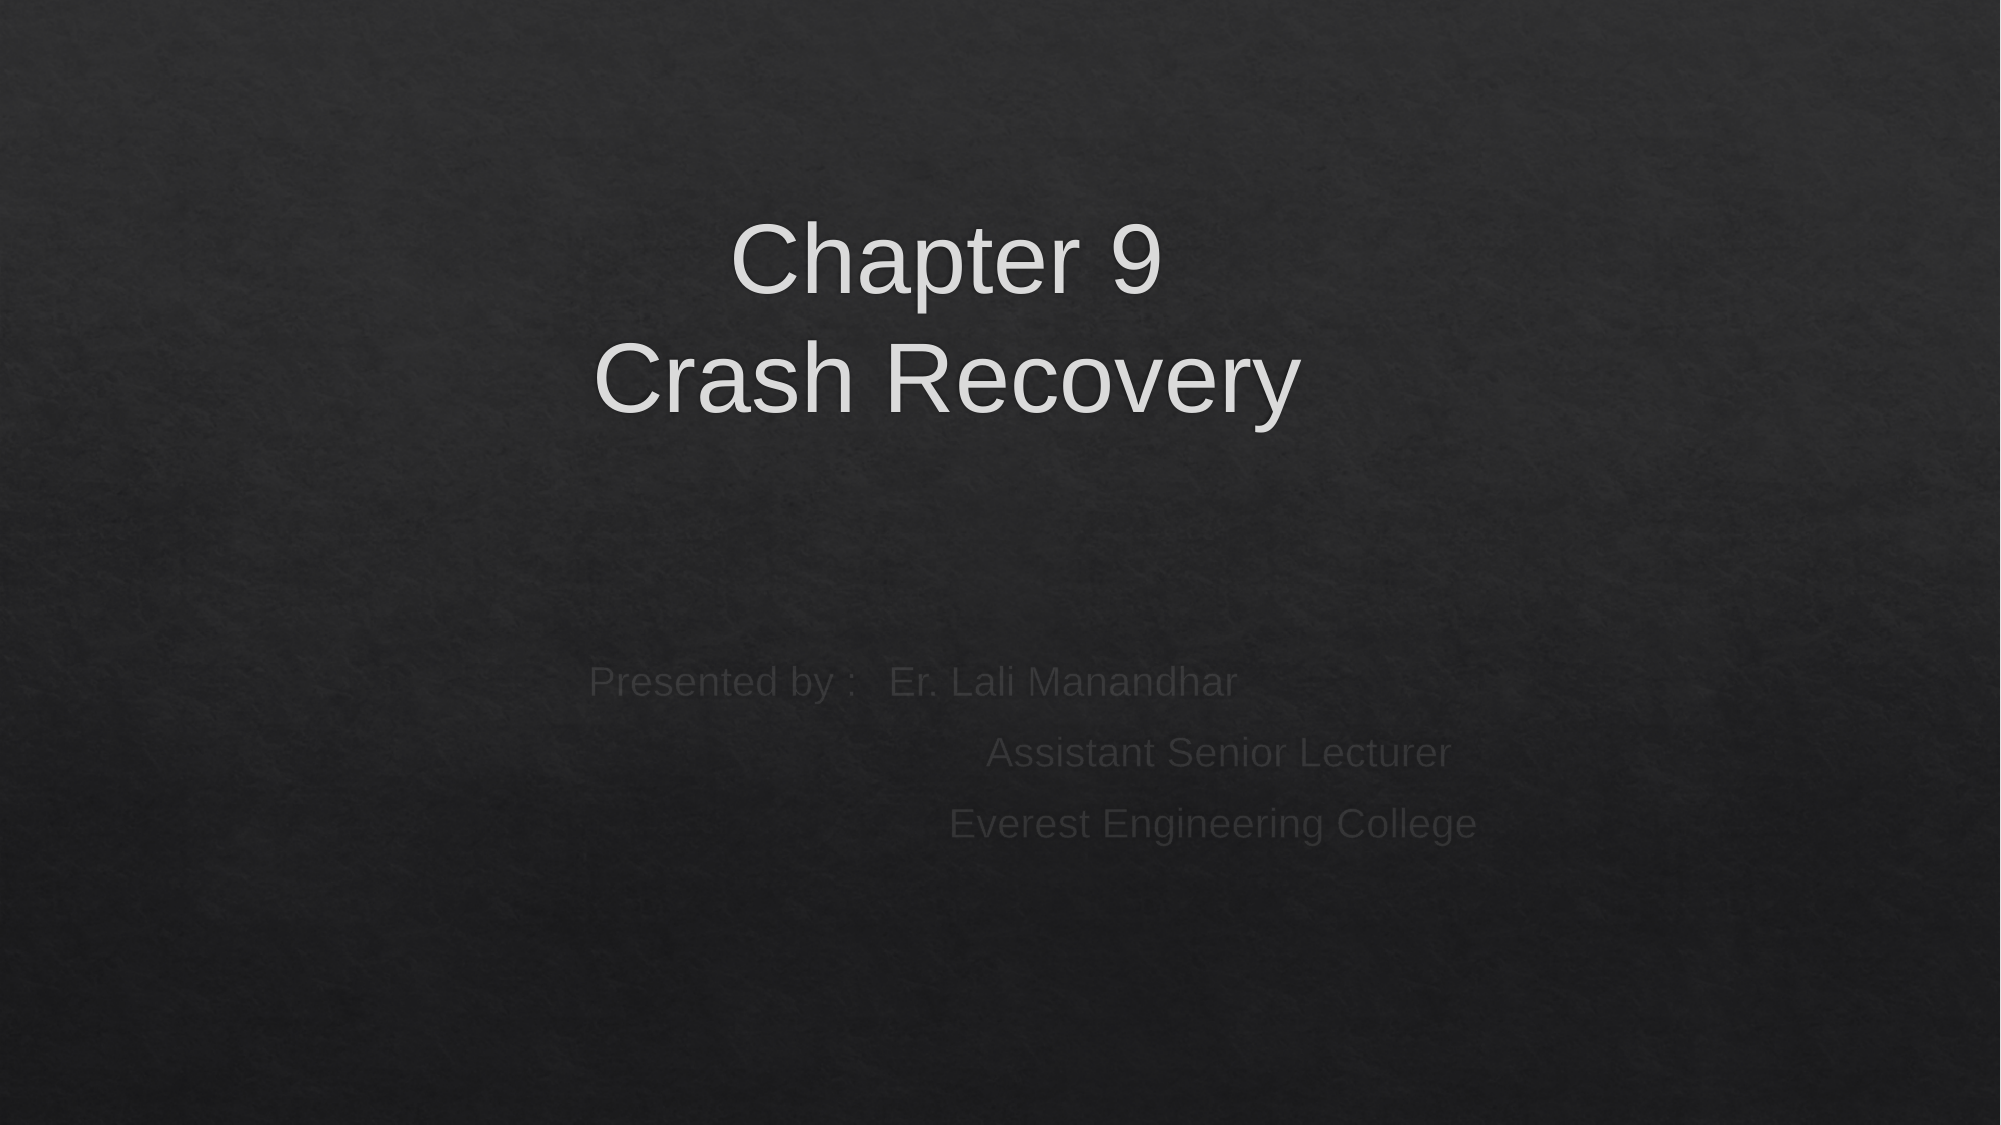

# Chapter 9 Crash Recovery
Presented by : 	Er. Lali Manandhar
	           			 Assistant Senior Lecturer
                          			Everest Engineering College